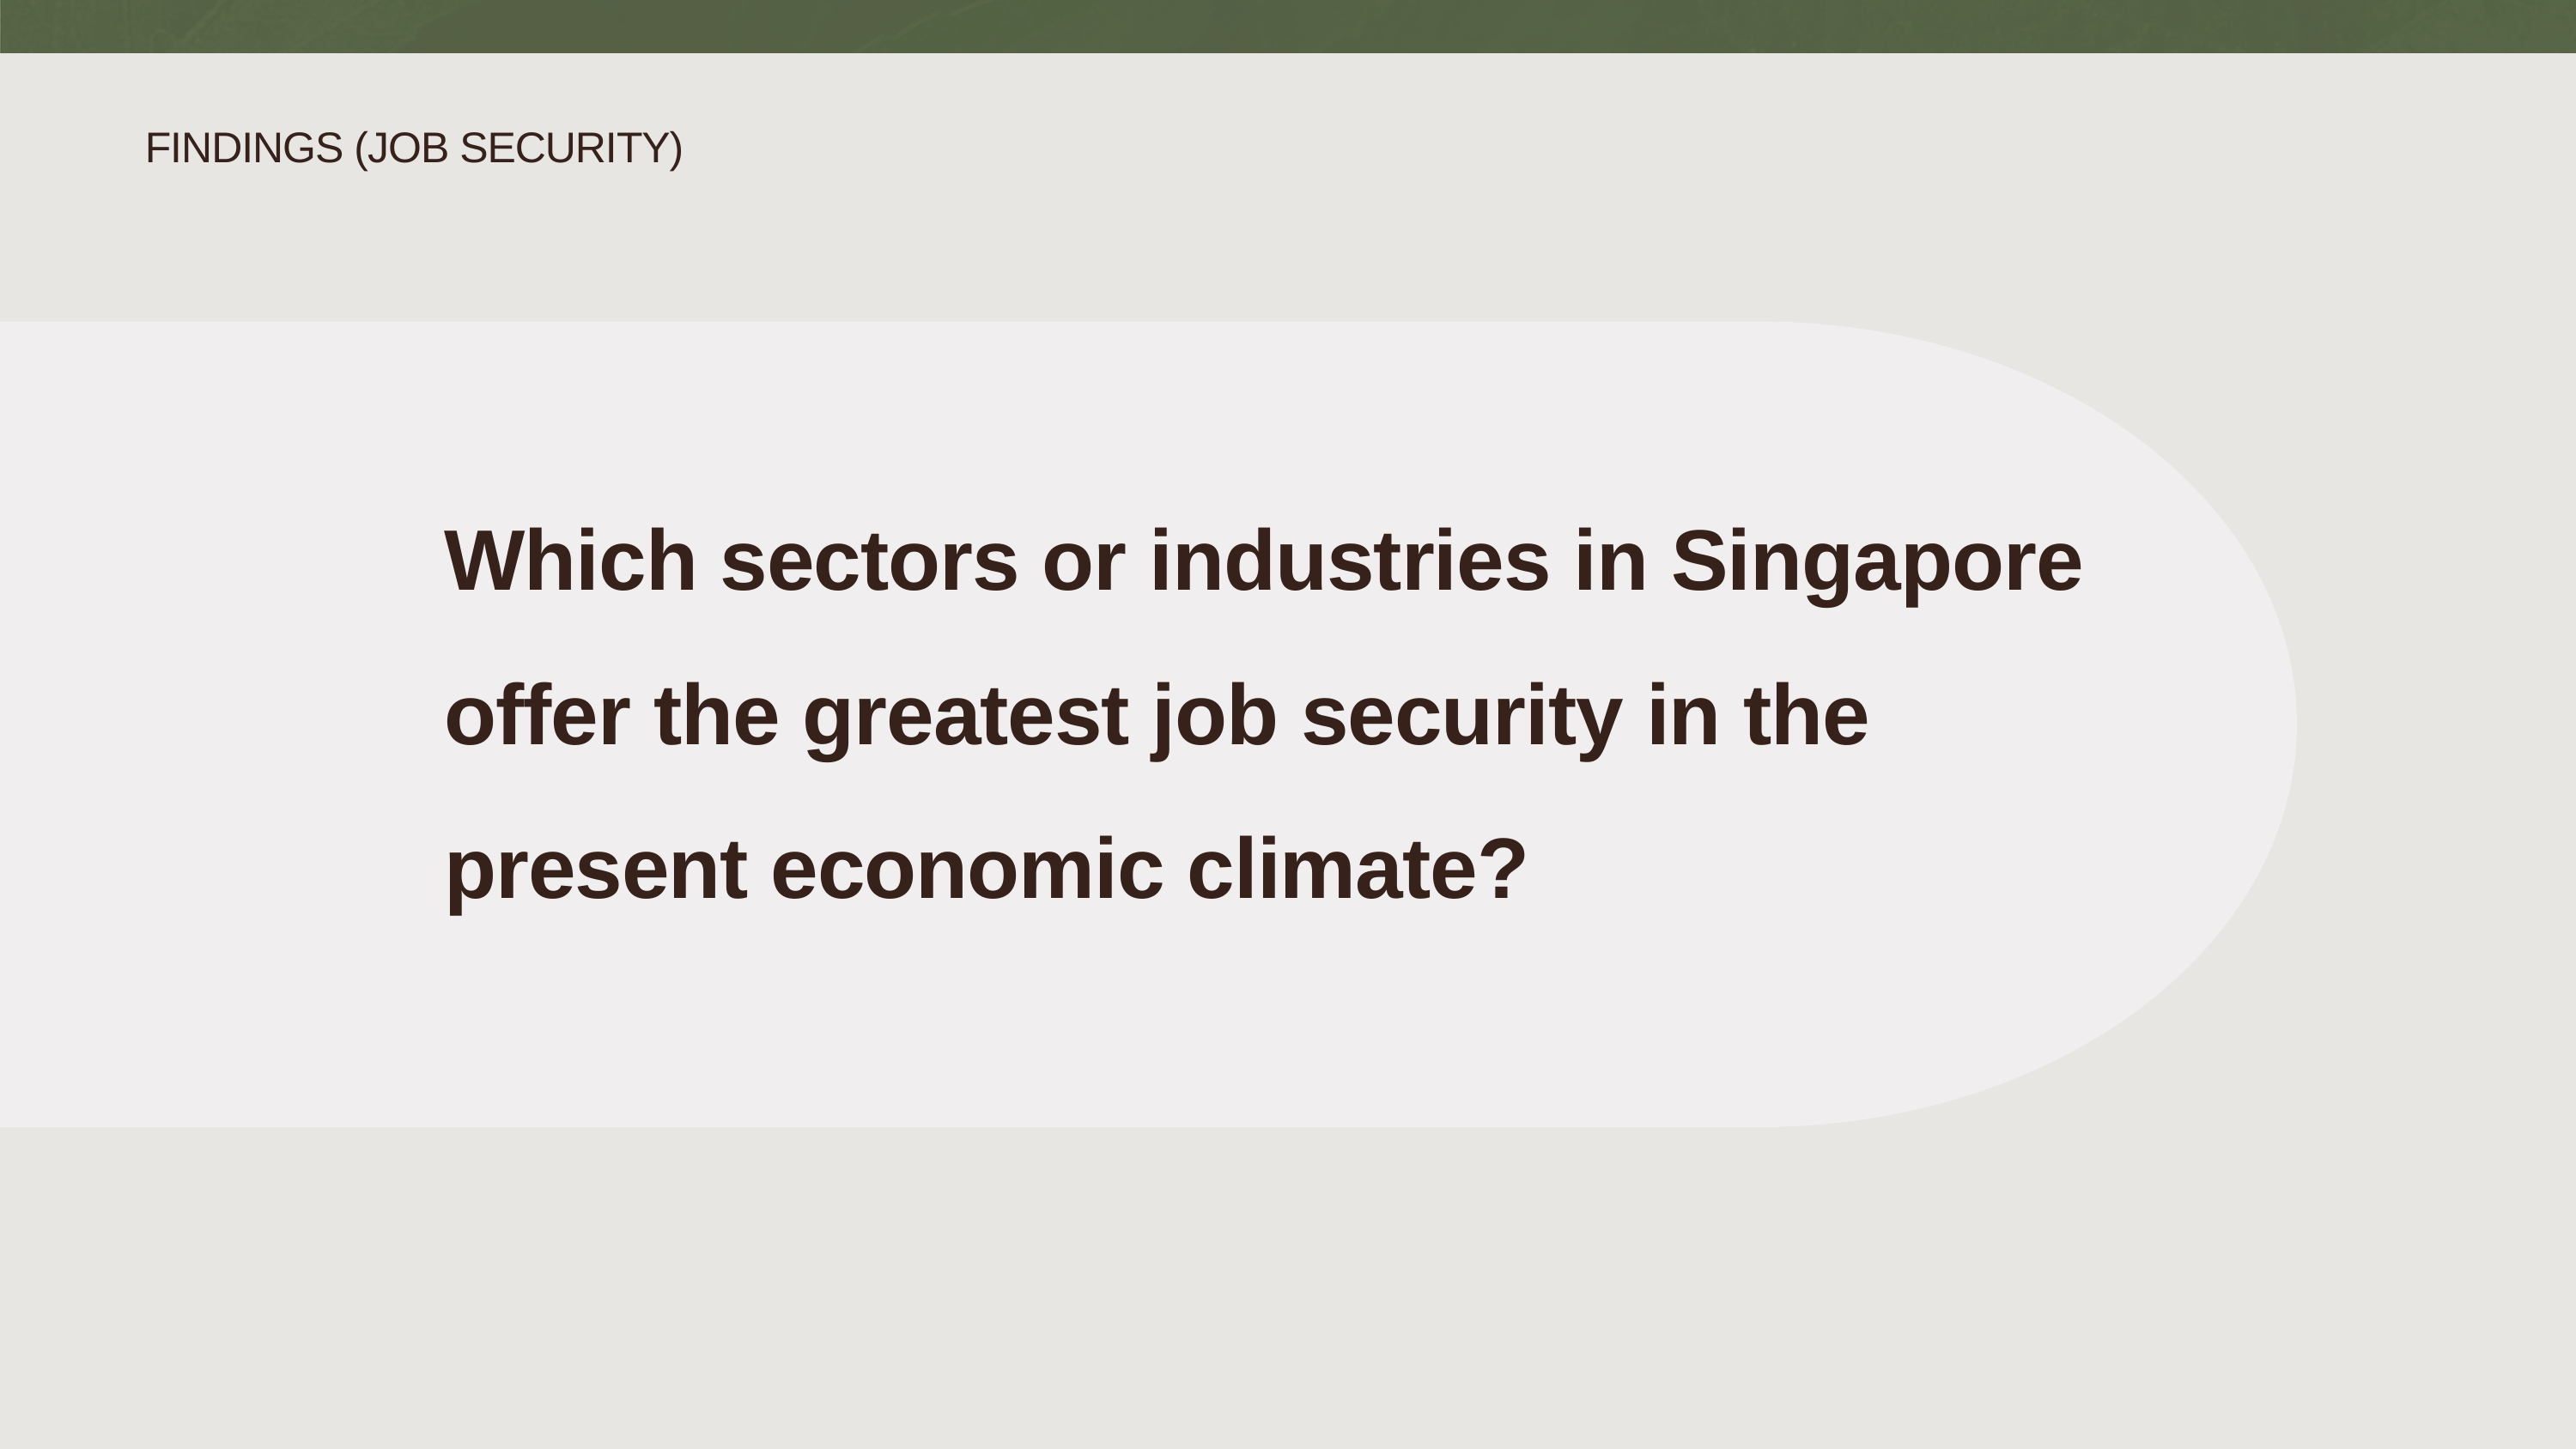

FINDINGS (JOB SECURITY)

Which sectors or industries in Singapore offer the greatest job security in the present economic climate?